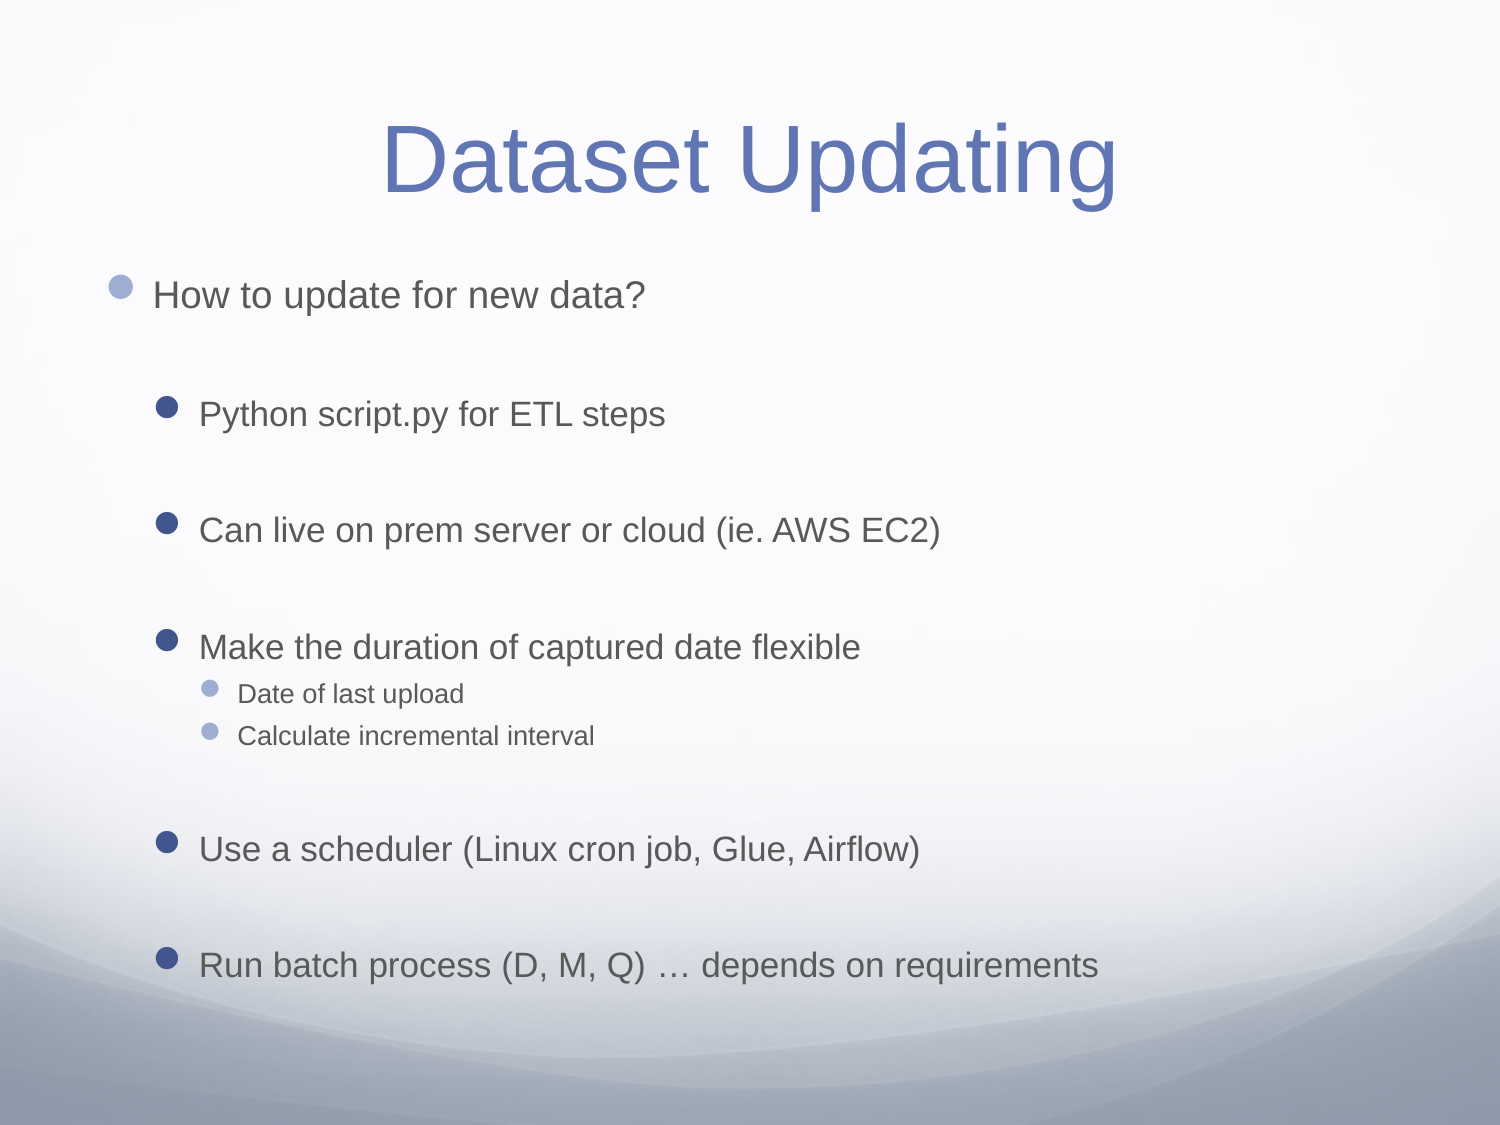

# Dataset Updating
How to update for new data?

Python script.py for ETL steps

Can live on prem server or cloud (ie. AWS EC2)

Make the duration of captured date flexible
Date of last upload
Calculate incremental interval

Use a scheduler (Linux cron job, Glue, Airflow)

Run batch process (D, M, Q) … depends on requirements